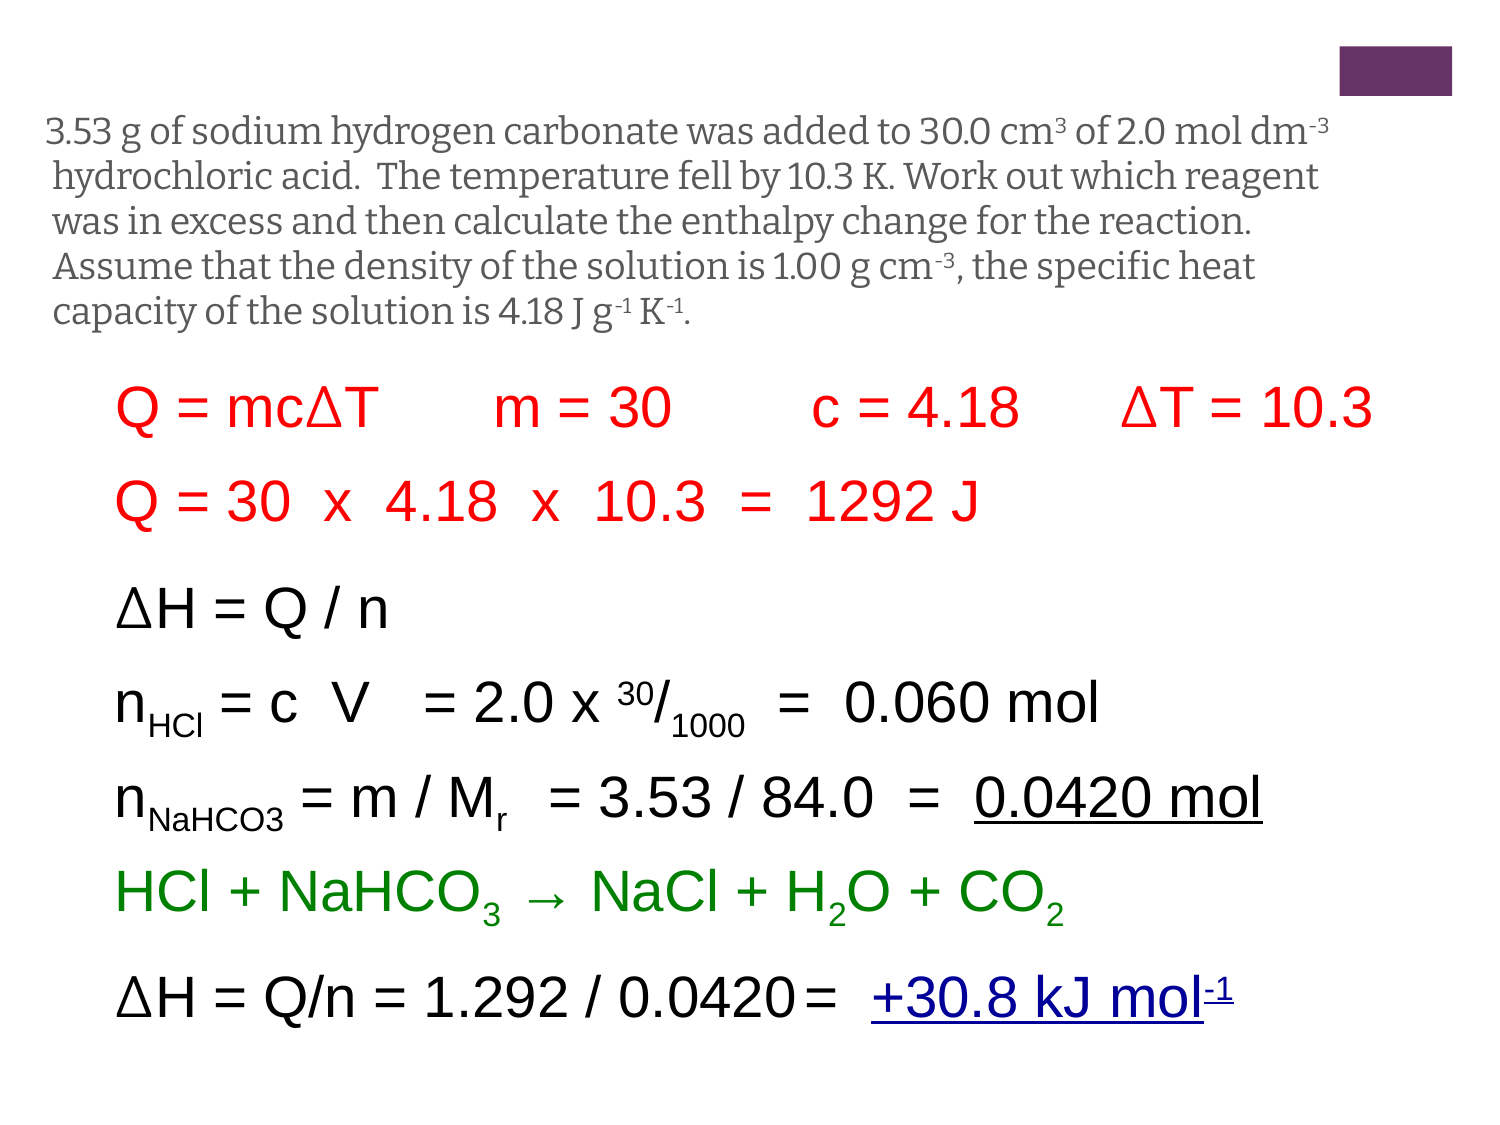

3.53 g of sodium hydrogen carbonate was added to 30.0 cm3 of 2.0 mol dm-3 hydrochloric acid.  The temperature fell by 10.3 K. Work out which reagent was in excess and then calculate the enthalpy change for the reaction. Assume that the density of the solution is 1.00 g cm-3, the specific heat capacity of the solution is 4.18 J g-1 K-1.
Q = mc∆T
m = 30

c = 4.18

∆T = 10.3

Q = 30  x  4.18  x  10.3  =  1292 J
∆H = Q / n
nHCl = c  V
= 2.0 x 30/1000  =  0.060 mol
nNaHCO3 = m / Mr
= 3.53 / 84.0  =  0.0420 mol
HCl + NaHCO3 → NaCl + H2O + CO2
∆H = Q/n = 1.292 / 0.0420
 =  +30.8 kJ mol-1